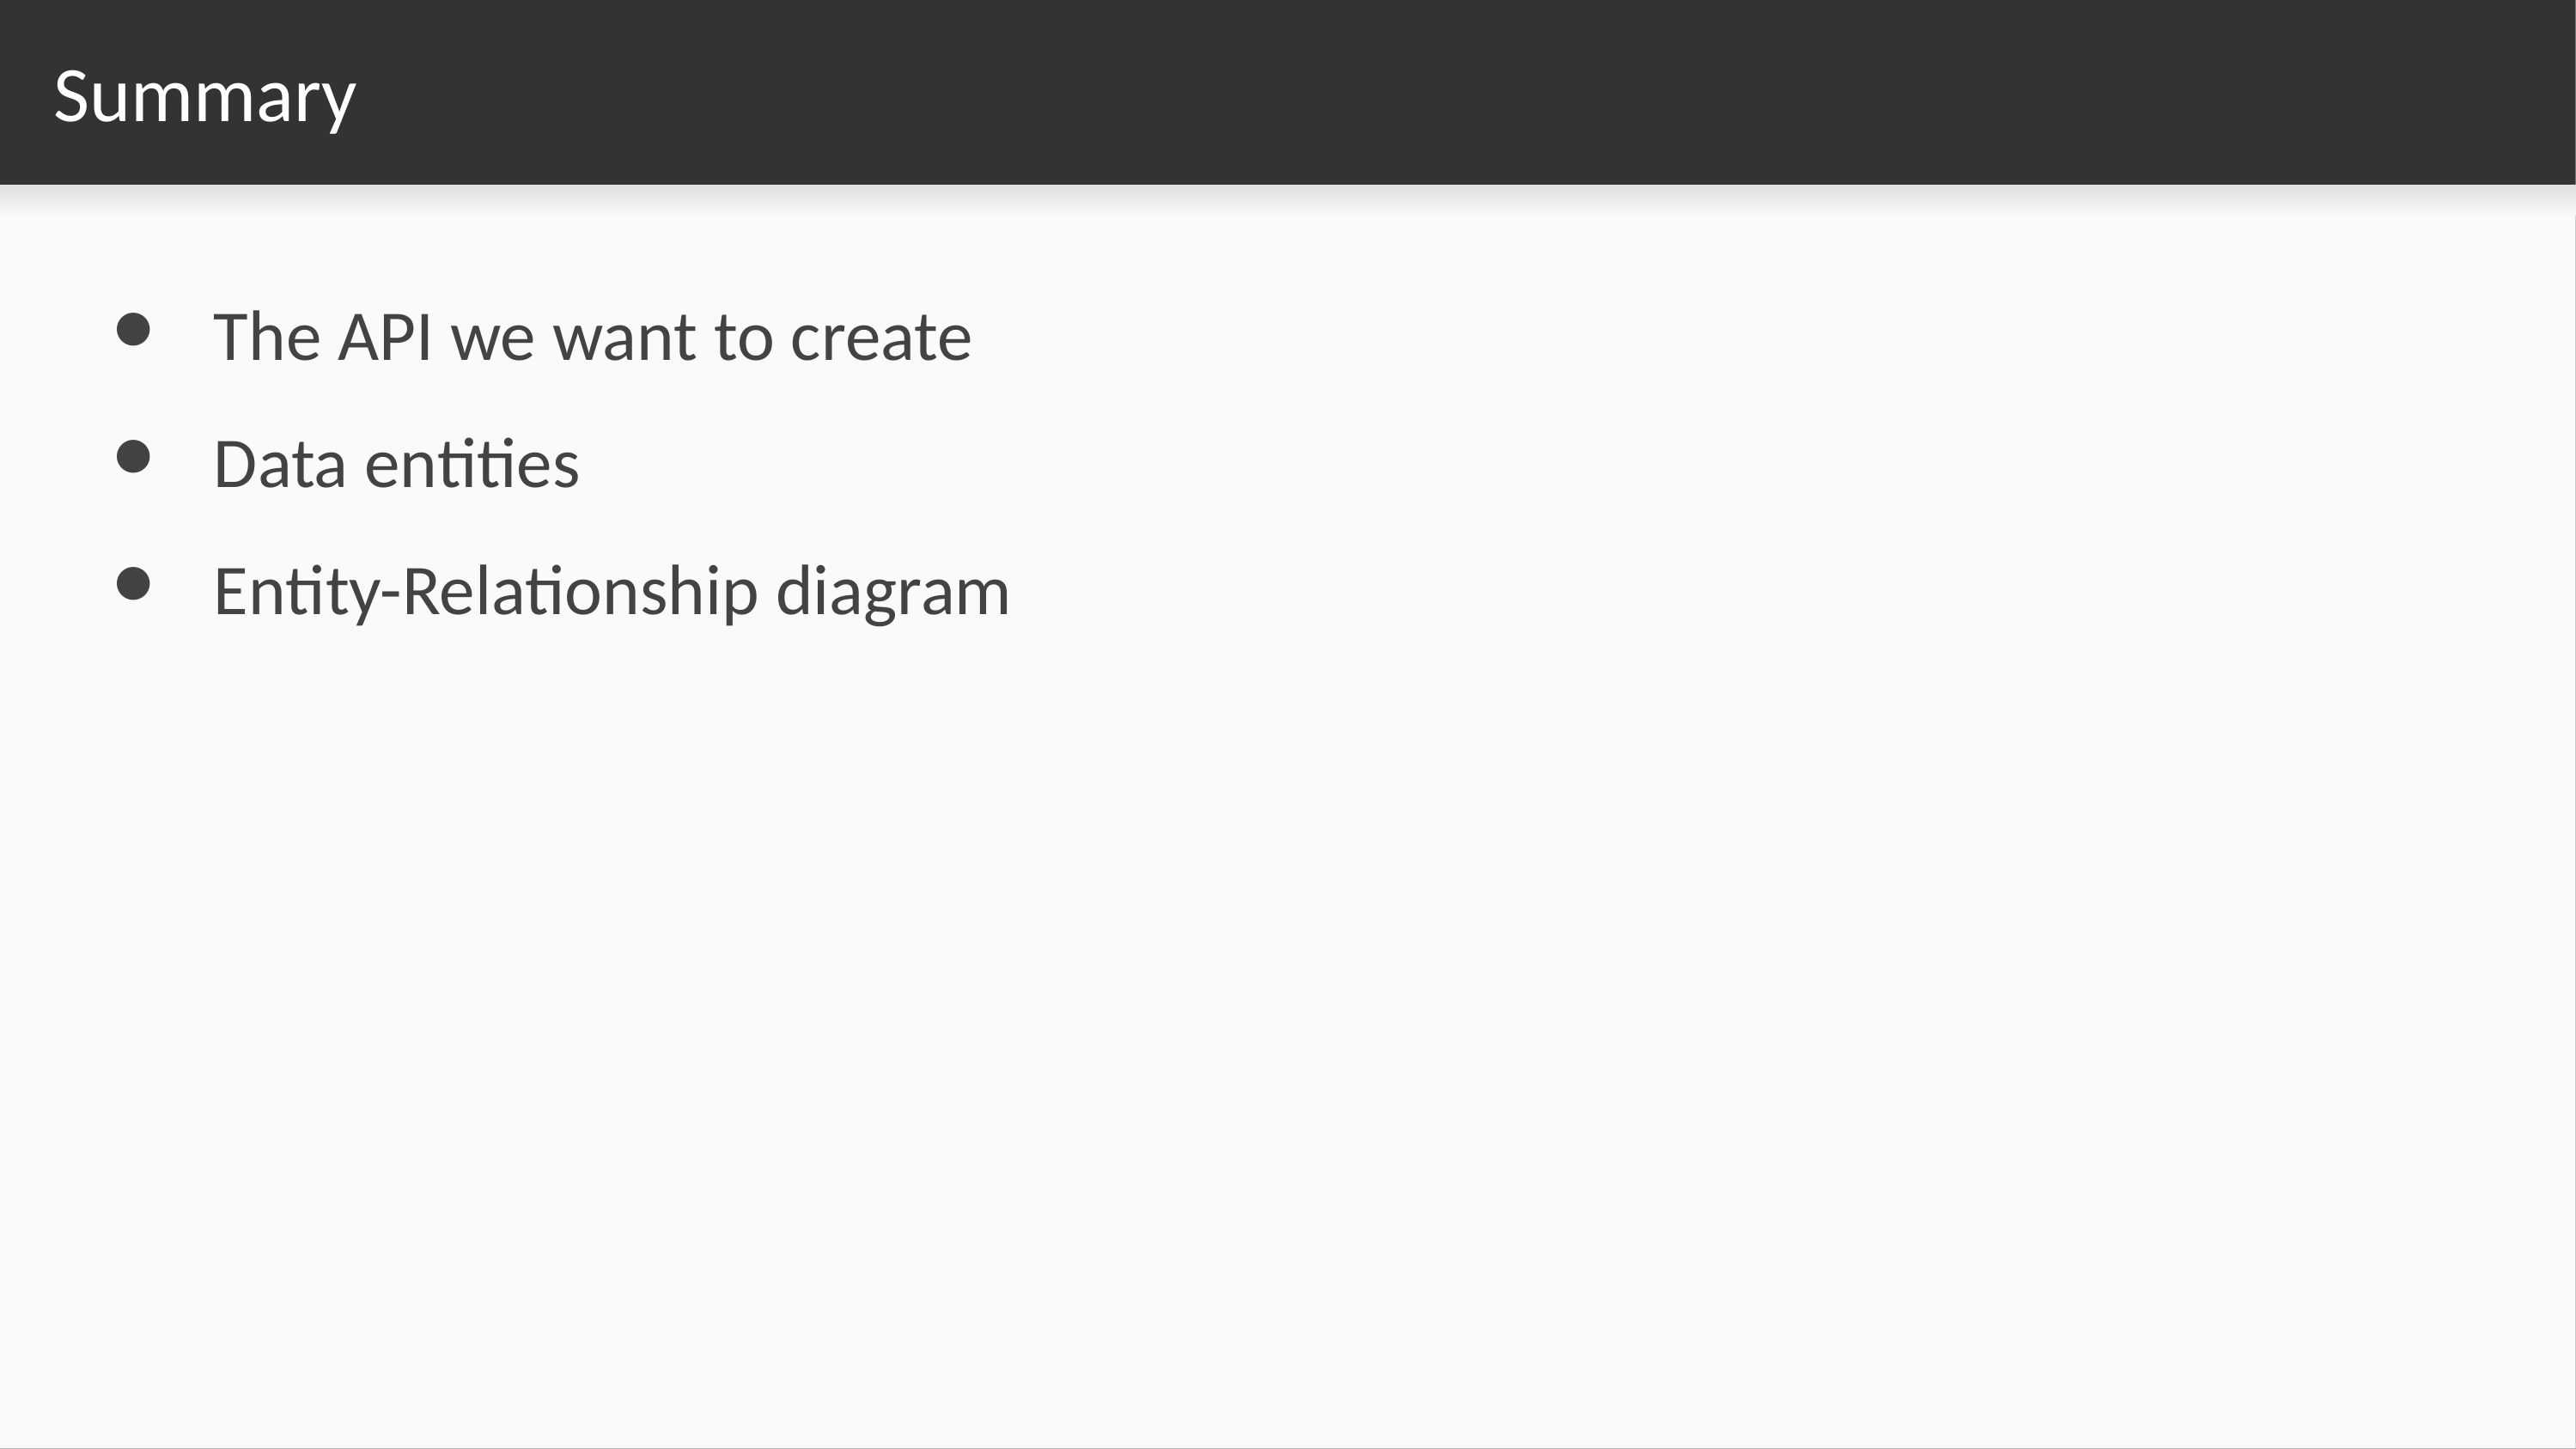

# Summary
The API we want to create
Data entities
Entity-Relationship diagram